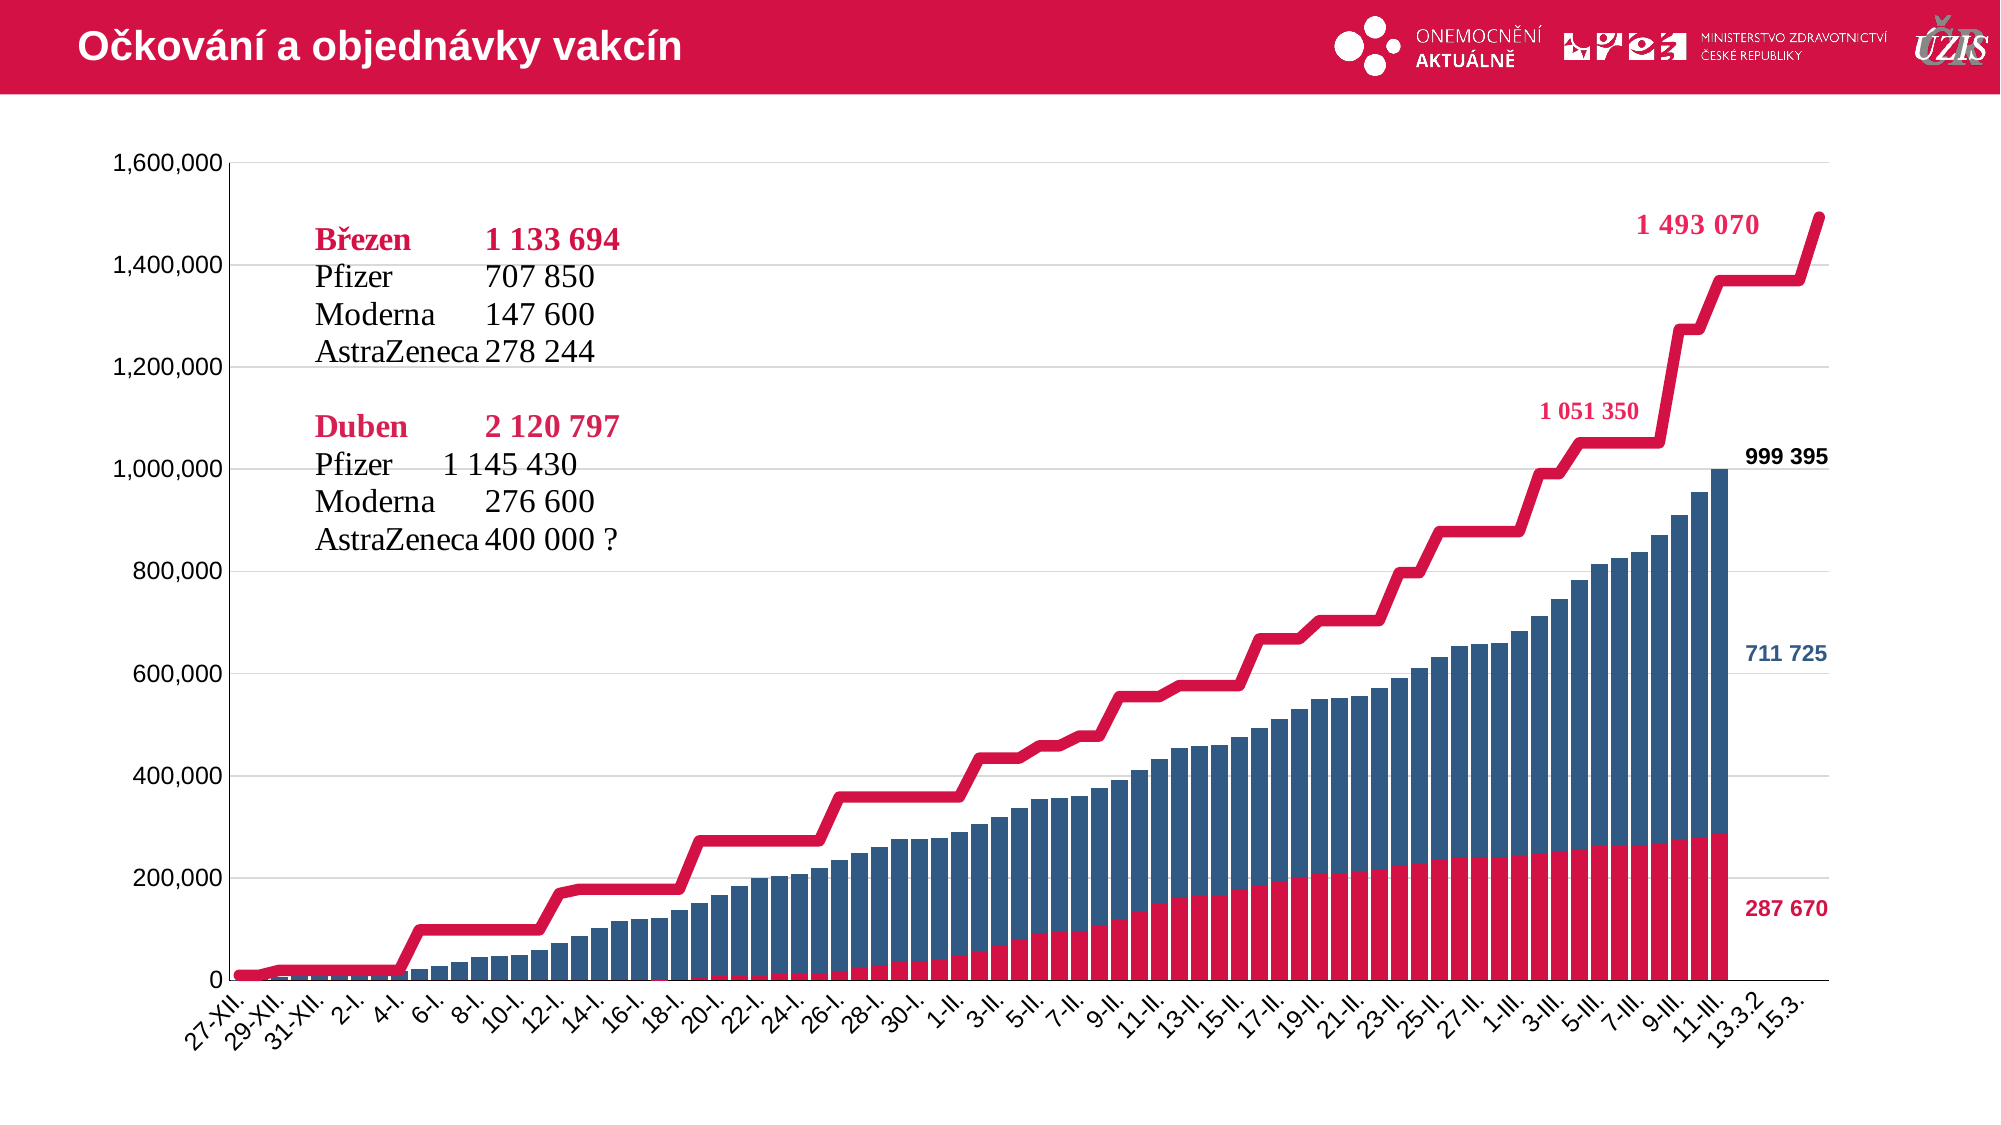

# Očkování a objednávky vakcín

### Chart

| Category |  |  |  |
|---|---|---|---|
| 27-XII. | 0.0 | 1263.0 | 9750.0 |
| 28-XII. | 0.0 | 3563.0 | 9750.0 |
| 29-XII. | 0.0 | 7021.0 | 19500.0 |
| 30-XII. | 0.0 | 10500.0 | 19500.0 |
| 31-XII. | 0.0 | 11815.0 | 19500.0 |
| 1-I. | 0.0 | 12079.0 | 19500.0 |
| 2-I. | 0.0 | 13337.0 | 19500.0 |
| 3-I. | 0.0 | 14255.0 | 19500.0 |
| 4-I. | 0.0 | 17836.0 | 19500.0 |
| 5-I. | 0.0 | 22357.0 | 98475.0 |
| 6-I. | 0.0 | 28187.0 | 98475.0 |
| 7-I. | 0.0 | 36161.0 | 98475.0 |
| 8-I. | 0.0 | 46133.0 | 98475.0 |
| 9-I. | 0.0 | 48145.0 | 98475.0 |
| 10-I. | 0.0 | 49871.0 | 98475.0 |
| 11-I. | 0.0 | 59669.0 | 98475.0 |
| 12-I. | 0.0 | 73081.0 | 169650.0 |
| 13-I. | 0.0 | 86583.0 | 178050.0 |
| 14-I. | 0.0 | 101785.0 | 178050.0 |
| 15-I. | 0.0 | 115722.0 | 178050.0 |
| 16-I. | 0.0 | 119099.0 | 178050.0 |
| 17-I. | 634.0 | 121695.0 | 178050.0 |
| 18-I. | 2433.0 | 134152.0 | 178050.0 |
| 19-I. | 5131.0 | 146553.0 | 272820.0 |
| 20-I. | 7753.0 | 160064.0 | 272820.0 |
| 21-I. | 9476.0 | 175537.0 | 272820.0 |
| 22-I. | 10511.0 | 190242.0 | 272820.0 |
| 23-I. | 11375.0 | 193501.0 | 272820.0 |
| 24-I. | 12236.0 | 195740.0 | 272820.0 |
| 25-I. | 15173.0 | 205342.0 | 272820.0 |
| 26-I. | 19129.0 | 215819.0 | 358530.0 |
| 27-I. | 23613.0 | 224767.0 | 358530.0 |
| 28-I. | 29690.0 | 231796.0 | 358530.0 |
| 29-I. | 37464.0 | 237969.0 | 358530.0 |
| 30-I. | 38545.0 | 238685.0 | 358530.0 |
| 31-I. | 39682.0 | 239384.0 | 358530.0 |
| 1-II. | 47515.0 | 243203.0 | 358530.0 |
| 2-II. | 57655.0 | 247307.0 | 434580.0 |
| 3-II. | 68592.0 | 251692.0 | 434580.0 |
| 4-II. | 81478.0 | 256560.0 | 434580.0 |
| 5-II. | 92050.0 | 261951.0 | 458580.0 |
| 6-II. | 94367.0 | 262783.0 | 458580.0 |
| 7-II. | 96828.0 | 263626.0 | 477780.0 |
| 8-II. | 108134.0 | 267570.0 | 477780.0 |
| 9-II. | 119957.0 | 272582.0 | 555000.0 |
| 10-II. | 133021.0 | 278068.0 | 555000.0 |
| 11-II. | 148956.0 | 284242.0 | 555000.0 |
| 12-II. | 163510.0 | 290746.0 | 576600.0 |
| 13-II. | 166457.0 | 292316.0 | 576600.0 |
| 14-II. | 167822.0 | 293302.0 | 576600.0 |
| 15-II. | 177097.0 | 299571.0 | 576600.0 |
| 16-II. | 185957.0 | 308015.0 | 667860.0 |
| 17-II. | 194122.0 | 317512.0 | 667860.0 |
| 18-II. | 202003.0 | 329607.0 | 667860.0 |
| 19-II. | 209190.0 | 341034.0 | 703860.0 |
| 20-II. | 210353.0 | 342897.0 | 703860.0 |
| 21-II. | 211356.0 | 343898.0 | 703860.0 |
| 22-II. | 217317.0 | 353779.0 | 703860.0 |
| 23-II. | 224191.0 | 366361.0 | 797460.0 |
| 24-II. | 230131.0 | 380003.0 | 797460.0 |
| 25-II. | 235619.0 | 397498.0 | 877860.0 |
| 26-II. | 240844.0 | 413155.0 | 877860.0 |
| 27-II. | 241389.0 | 416031.0 | 877860.0 |
| 28-II. | 241927.0 | 418347.0 | 877860.0 |
| 1-III. | 245220.0 | 437303.0 | 877860.0 |
| 2-III. | 248697.0 | 463809.0 | 991350.0 |
| 3-III. | 253081.0 | 493447.0 | 991350.0 |
| 4-III. | 257499.0 | 525310.0 | 1051350.0 |
| 5-III. | 262673.0 | 552593.0 | 1051350.0 |
| 6-III. | 263497.0 | 563621.0 | 1051350.0 |
| 7-III. | 264315.0 | 573585.0 | 1051350.0 |
| 8-III. | 268891.0 | 601838.0 | 1051350.0 |
| 9-III. | 274544.0 | 635930.0 | 1273650.0 |
| 10-III. | 280967.0 | 674092.0 | 1273650.0 |
| 11-III. | 287670.0 | 711725.0 | 1369050.0 |
| 12.3.2 | None | None | 1369050.0 |
| 13.3.2 | None | None | 1369050.0 |
| 14.3. | None | None | 1369050.0 |
| 15.3. | None | None | 1369050.0 |
| 16.3. | None | None | 1493070.0 |
999 395
711 725
287 670